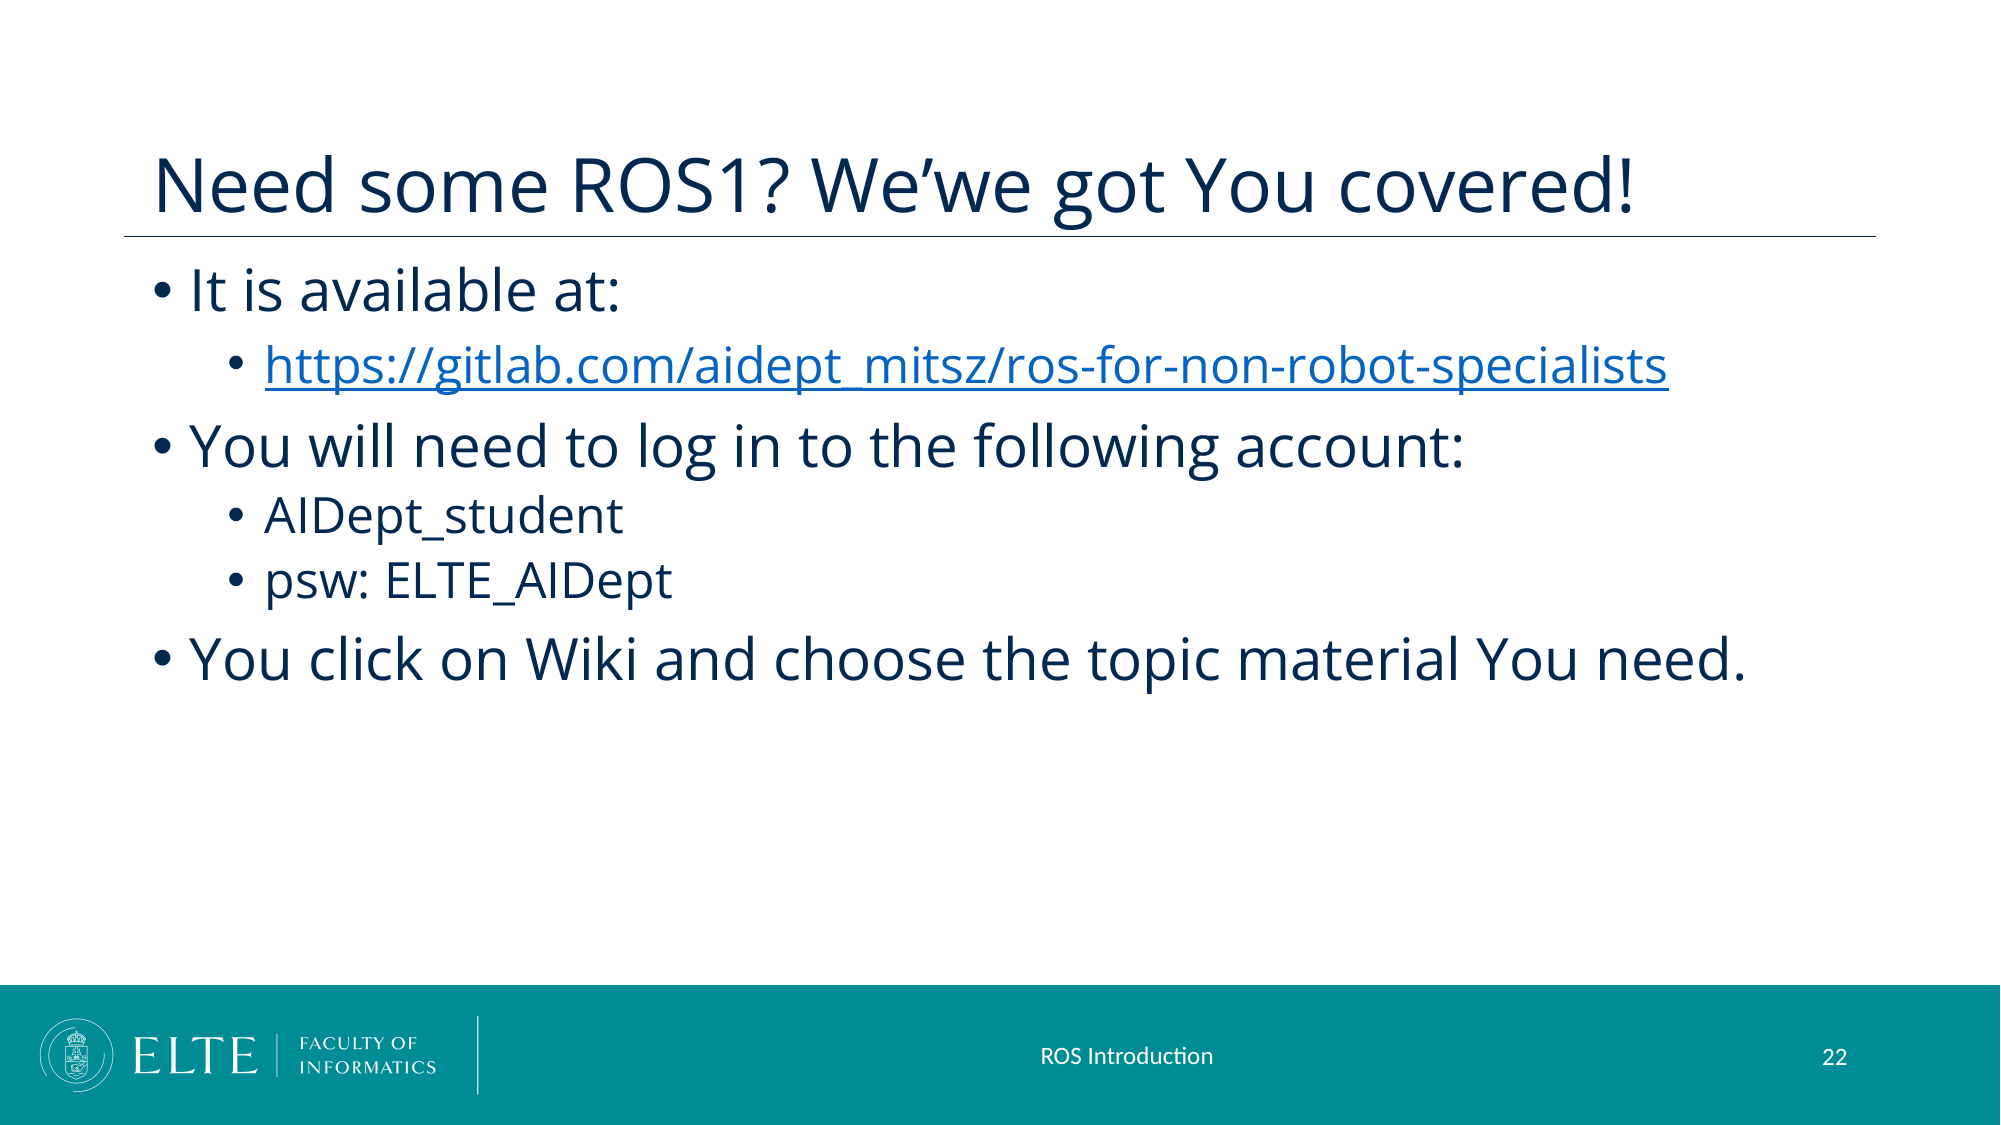

# Need some ROS1? We’we got You covered!
It is available at:
https://gitlab.com/aidept_mitsz/ros-for-non-robot-specialists
You will need to log in to the following account:
AIDept_student
psw: ELTE_AIDept
You click on Wiki and choose the topic material You need.
ROS Introduction
22